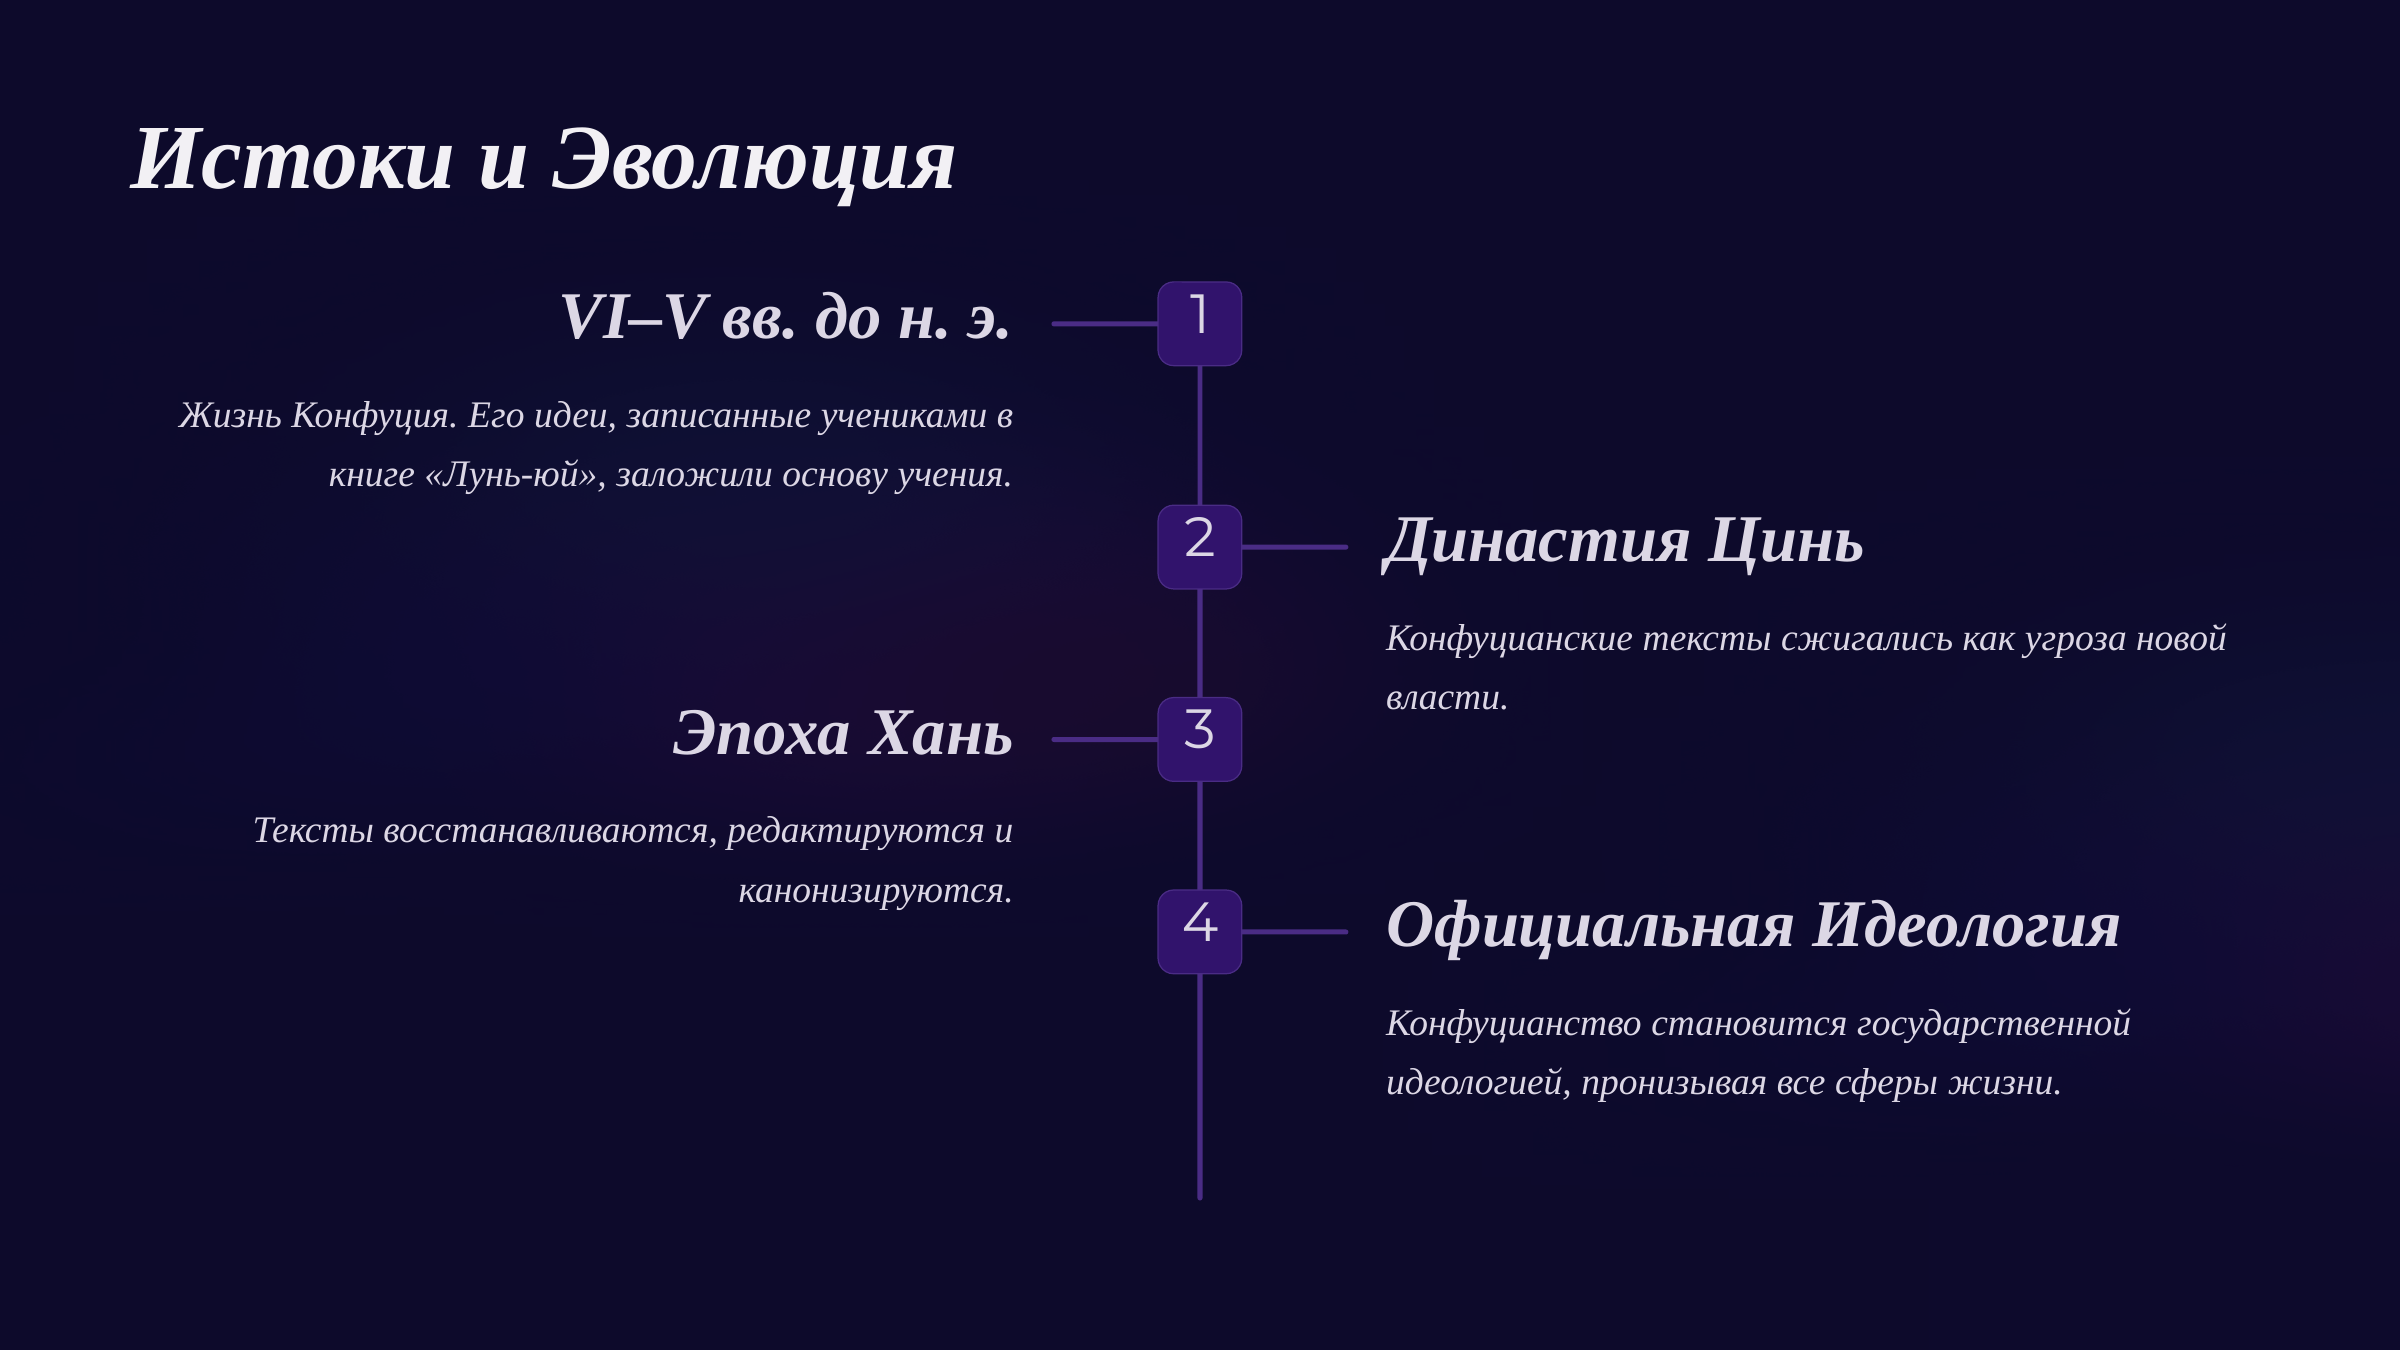

Истоки и Эволюция

1
VI–V вв. до н. э.

Жизнь Конфуция. Его идеи, записанные учениками в книге «Лунь-юй», заложили основу учения.

2
Династия Цинь

Конфуцианские тексты сжигались как угроза новой власти.

3
Эпоха Хань

Тексты восстанавливаются, редактируются и канонизируются.

4
Официальная Идеология

Конфуцианство становится государственной идеологией, пронизывая все сферы жизни.